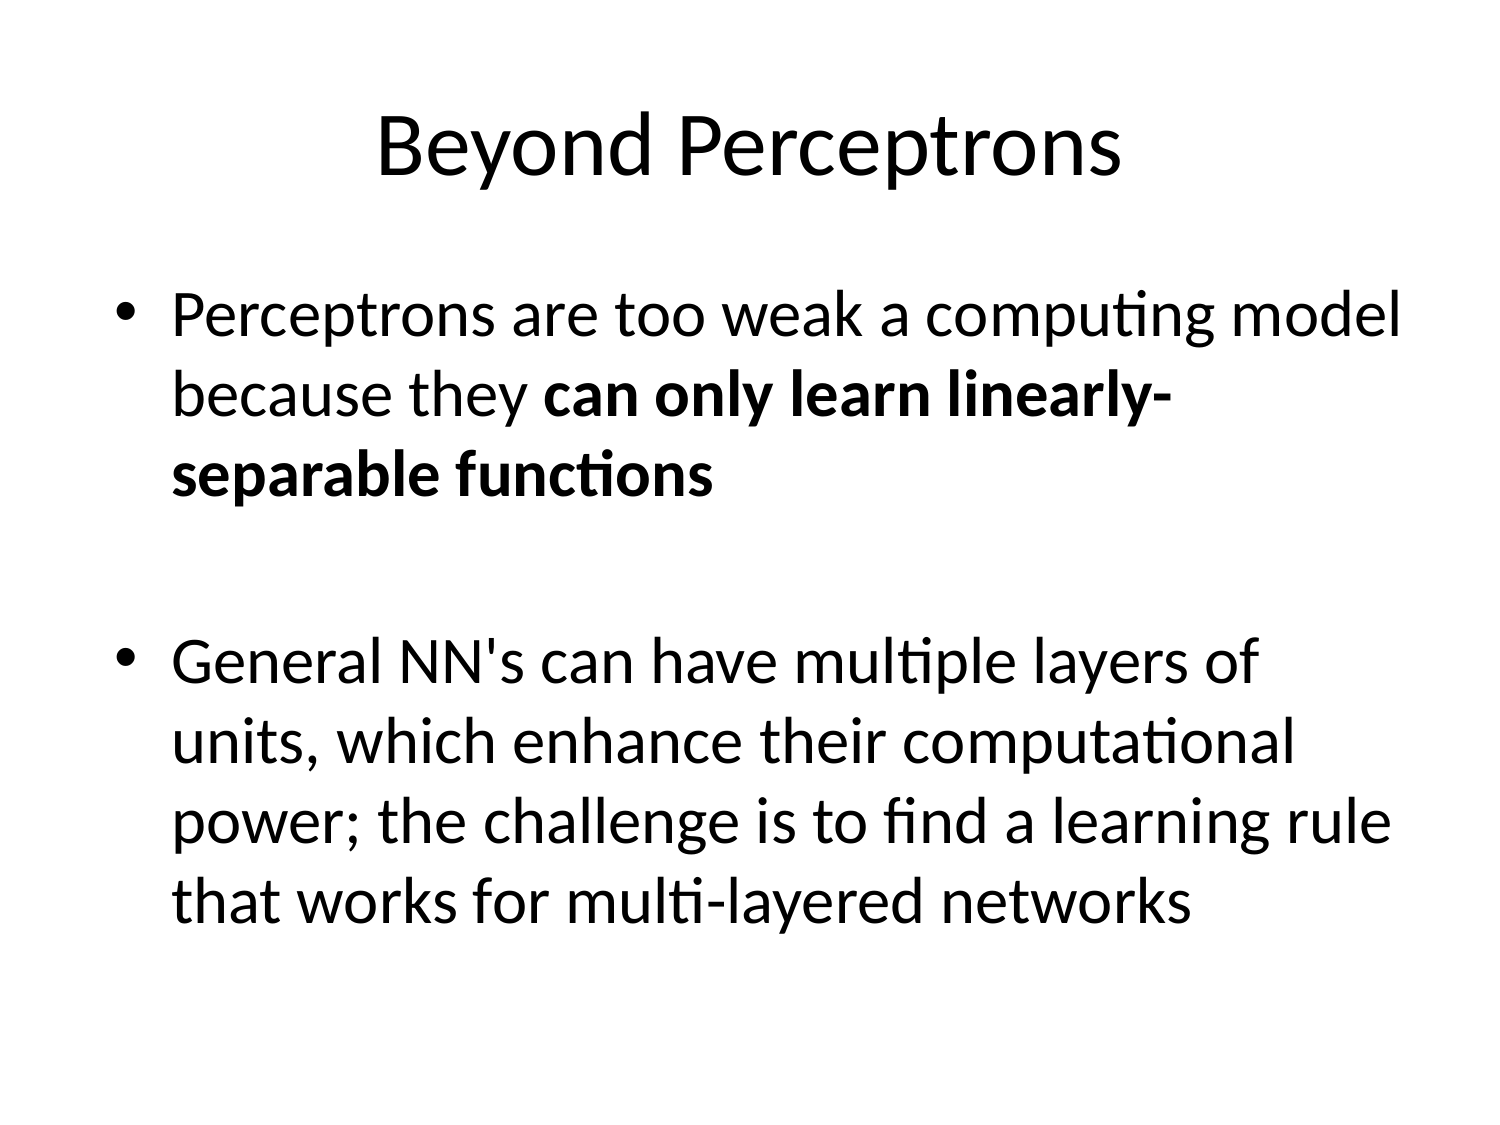

# Beyond Perceptrons
Perceptrons are too weak a computing model because they can only learn linearly-separable functions

General NN's can have multiple layers of units, which enhance their computational power; the challenge is to find a learning rule that works for multi-layered networks